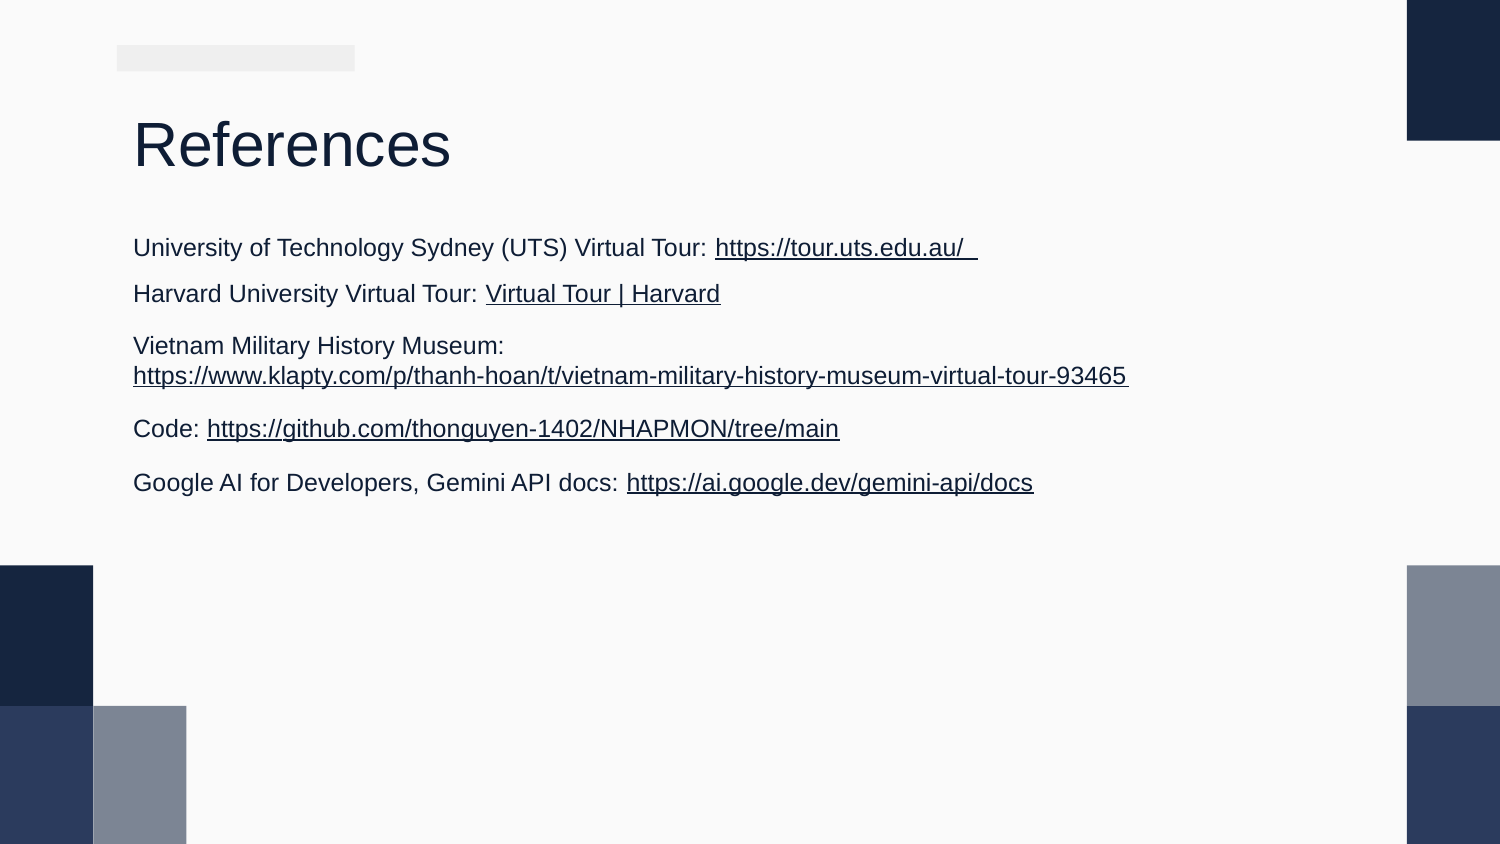

# References
University of Technology Sydney (UTS) Virtual Tour: https://tour.uts.edu.au/
Harvard University Virtual Tour: Virtual Tour | Harvard
Vietnam Military History Museum: https://www.klapty.com/p/thanh-hoan/t/vietnam-military-history-museum-virtual-tour-93465
Code: https://github.com/thonguyen-1402/NHAPMON/tree/main
Google AI for Developers, Gemini API docs: https://ai.google.dev/gemini-api/docs